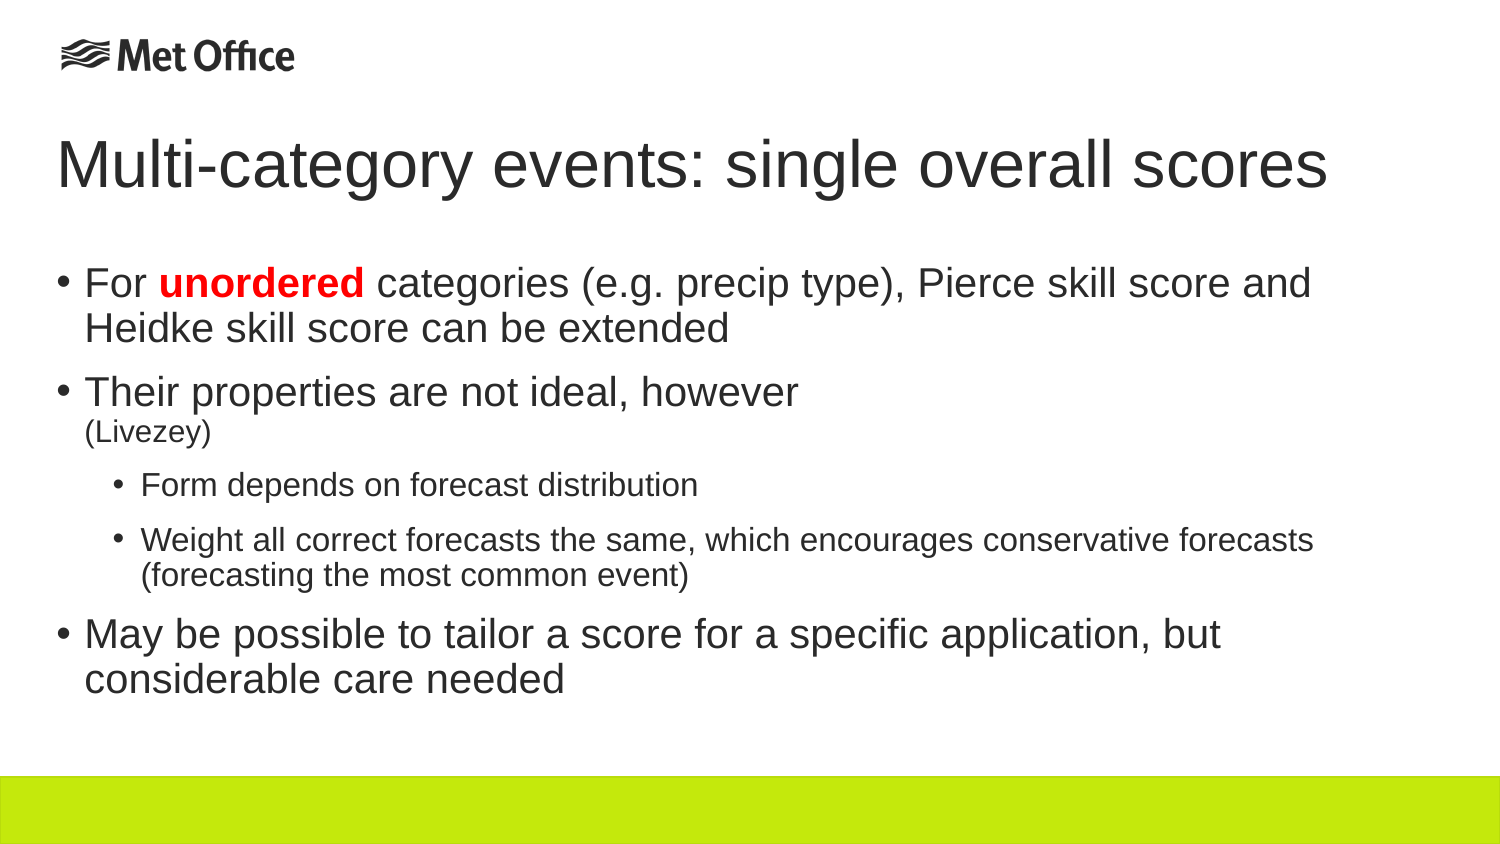

# Multi-category events: single overall scores
For unordered categories (e.g. precip type), Pierce skill score and Heidke skill score can be extended
Their properties are not ideal, however
(Livezey)
Form depends on forecast distribution
Weight all correct forecasts the same, which encourages conservative forecasts
(forecasting the most common event)
May be possible to tailor a score for a specific application, but considerable care needed